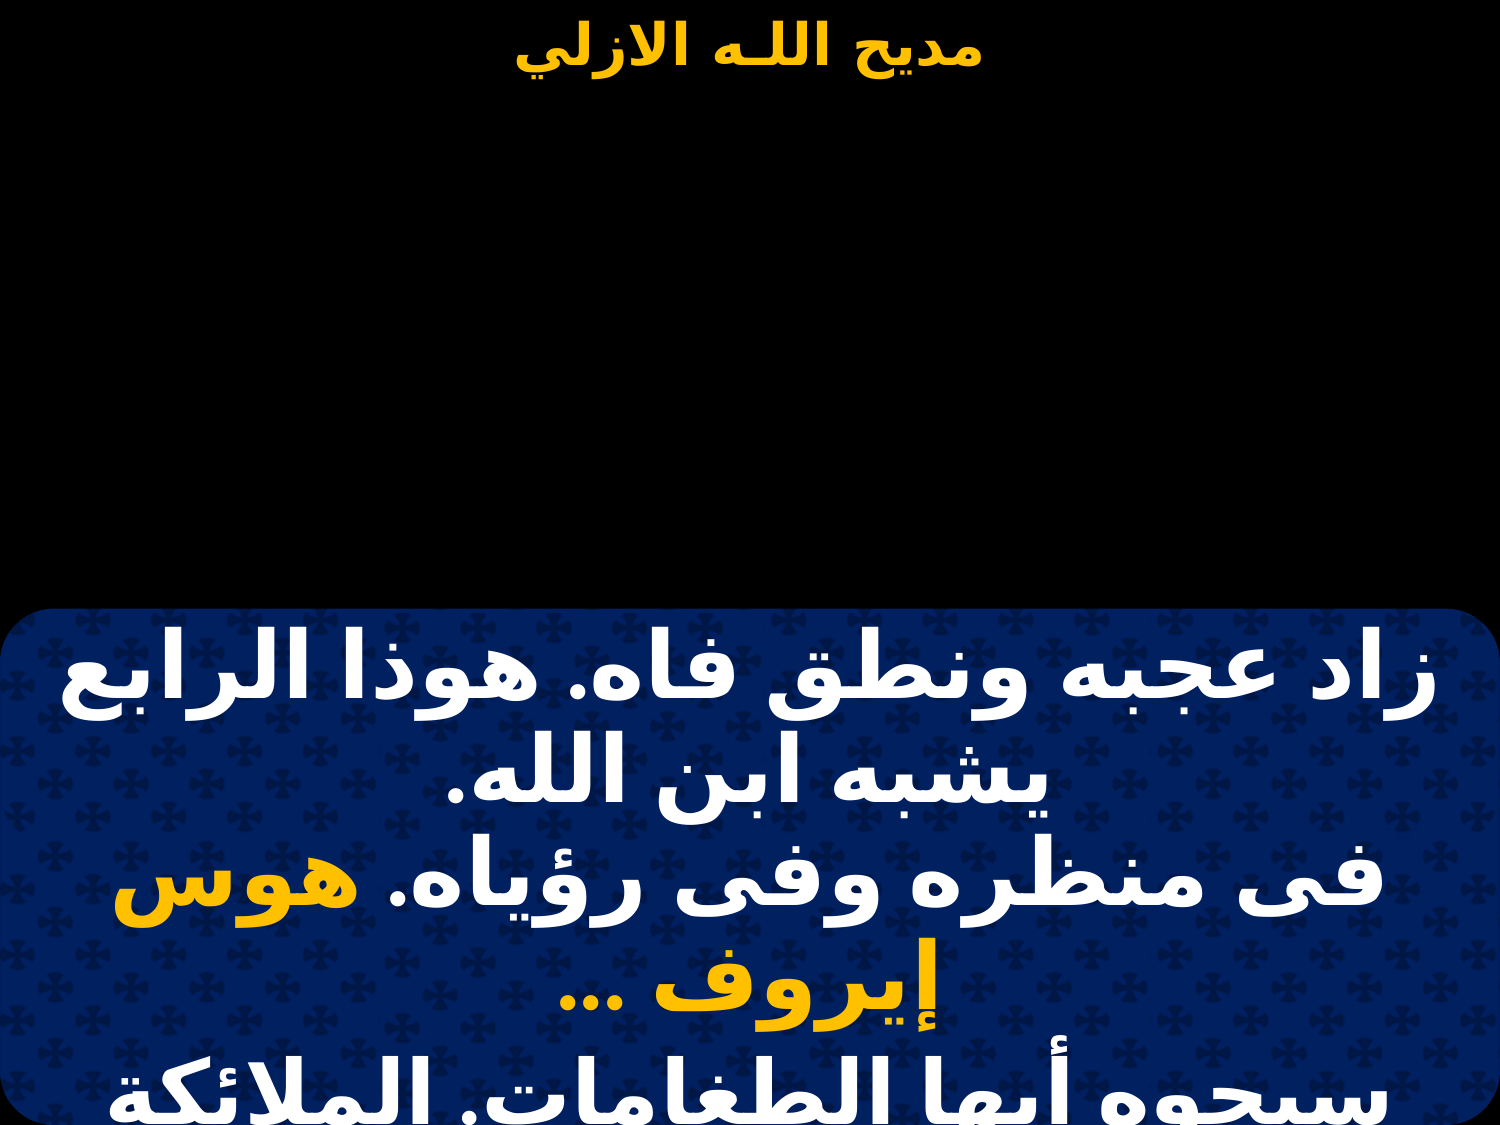

#
| زاد عجبه ونطق فاه. هوذا الرابع يشبه ابن الله. فى منظره وفى رؤياه. هوس إيروف ... |
| --- |
| سبحوه أيها الطغامات. الملائكة والكراسى والقوات. وأرواح البشر ذو البركات. هوس إيروف... |